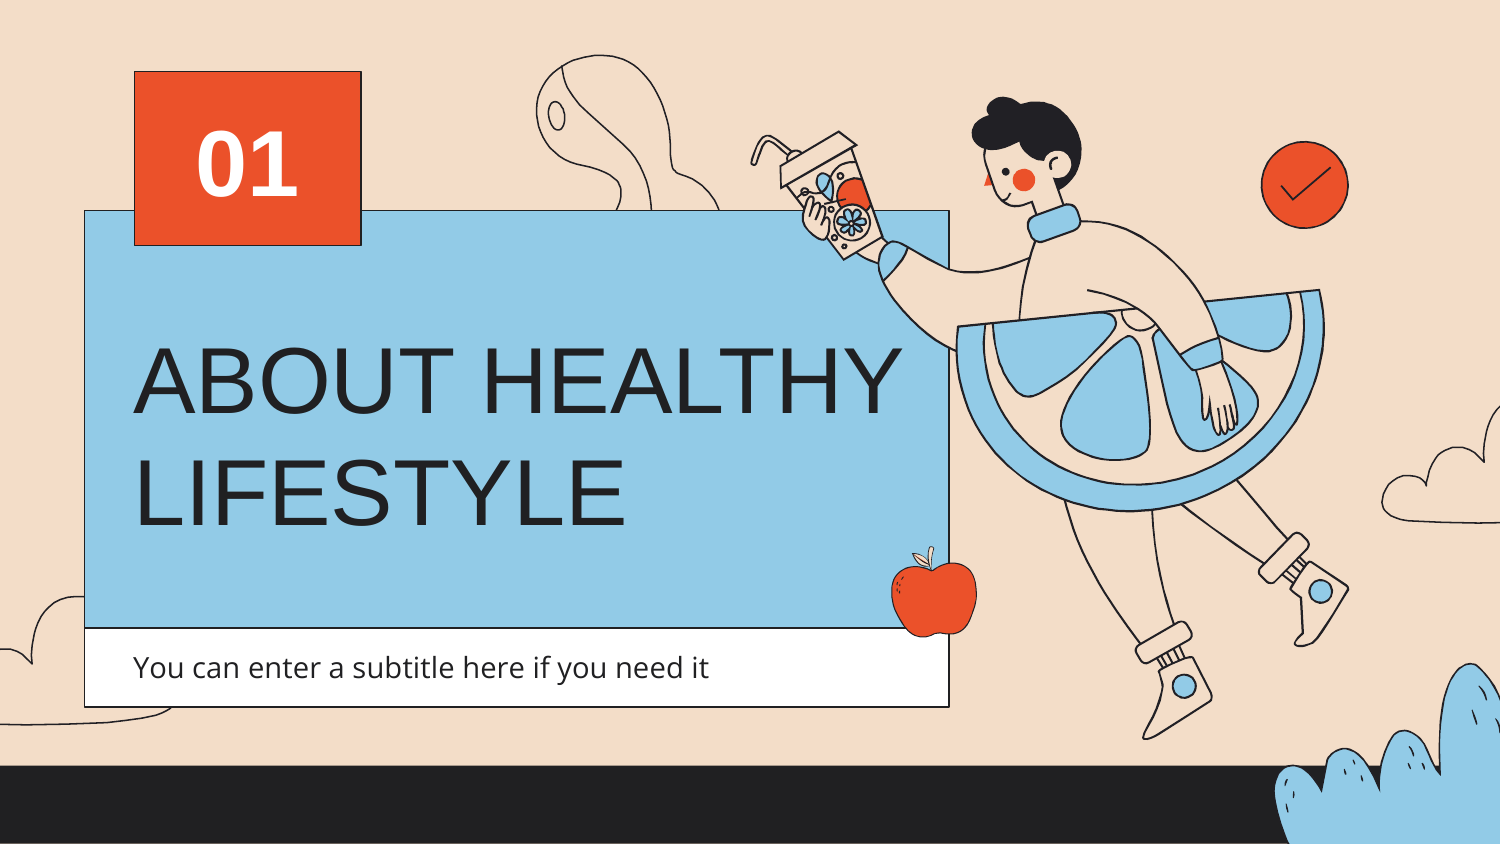

01

# ABOUT HEALTHY LIFESTYLE

You can enter a subtitle here if you need it